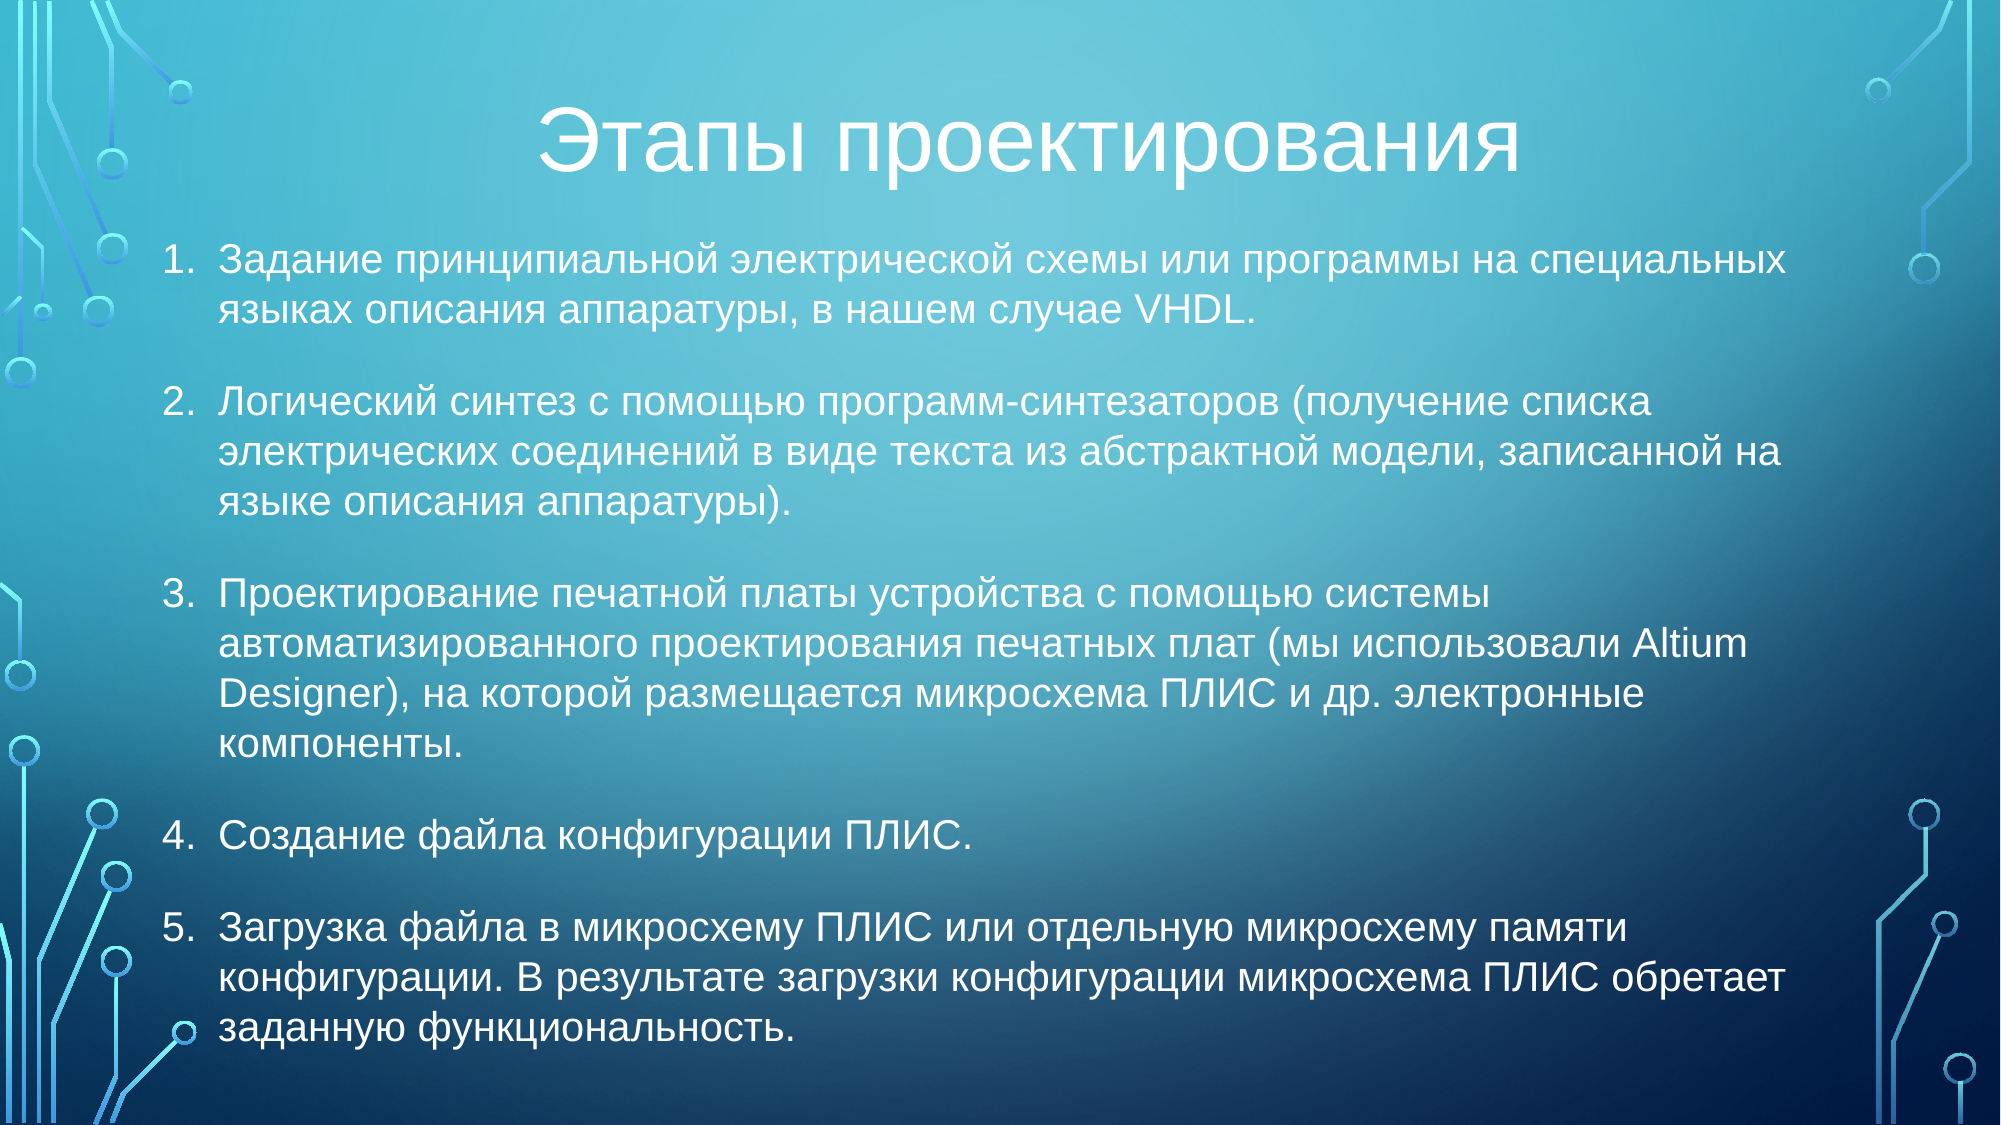

Этапы проектирования
Задание принципиальной электрической схемы или программы на специальных языках описания аппаратуры, в нашем случае VHDL.
Логический синтез с помощью программ-синтезаторов (получение списка электрических соединений в виде текста из абстрактной модели, записанной на языке описания аппаратуры).
Проектирование печатной платы устройства с помощью системы автоматизированного проектирования печатных плат (мы использовали Altium Designer), на которой размещается микросхема ПЛИС и др. электронные компоненты.
Создание файла конфигурации ПЛИС.
Загрузка файла в микросхему ПЛИС или отдельную микросхему памяти конфигурации. В результате загрузки конфигурации микросхема ПЛИС обретает заданную функциональность.